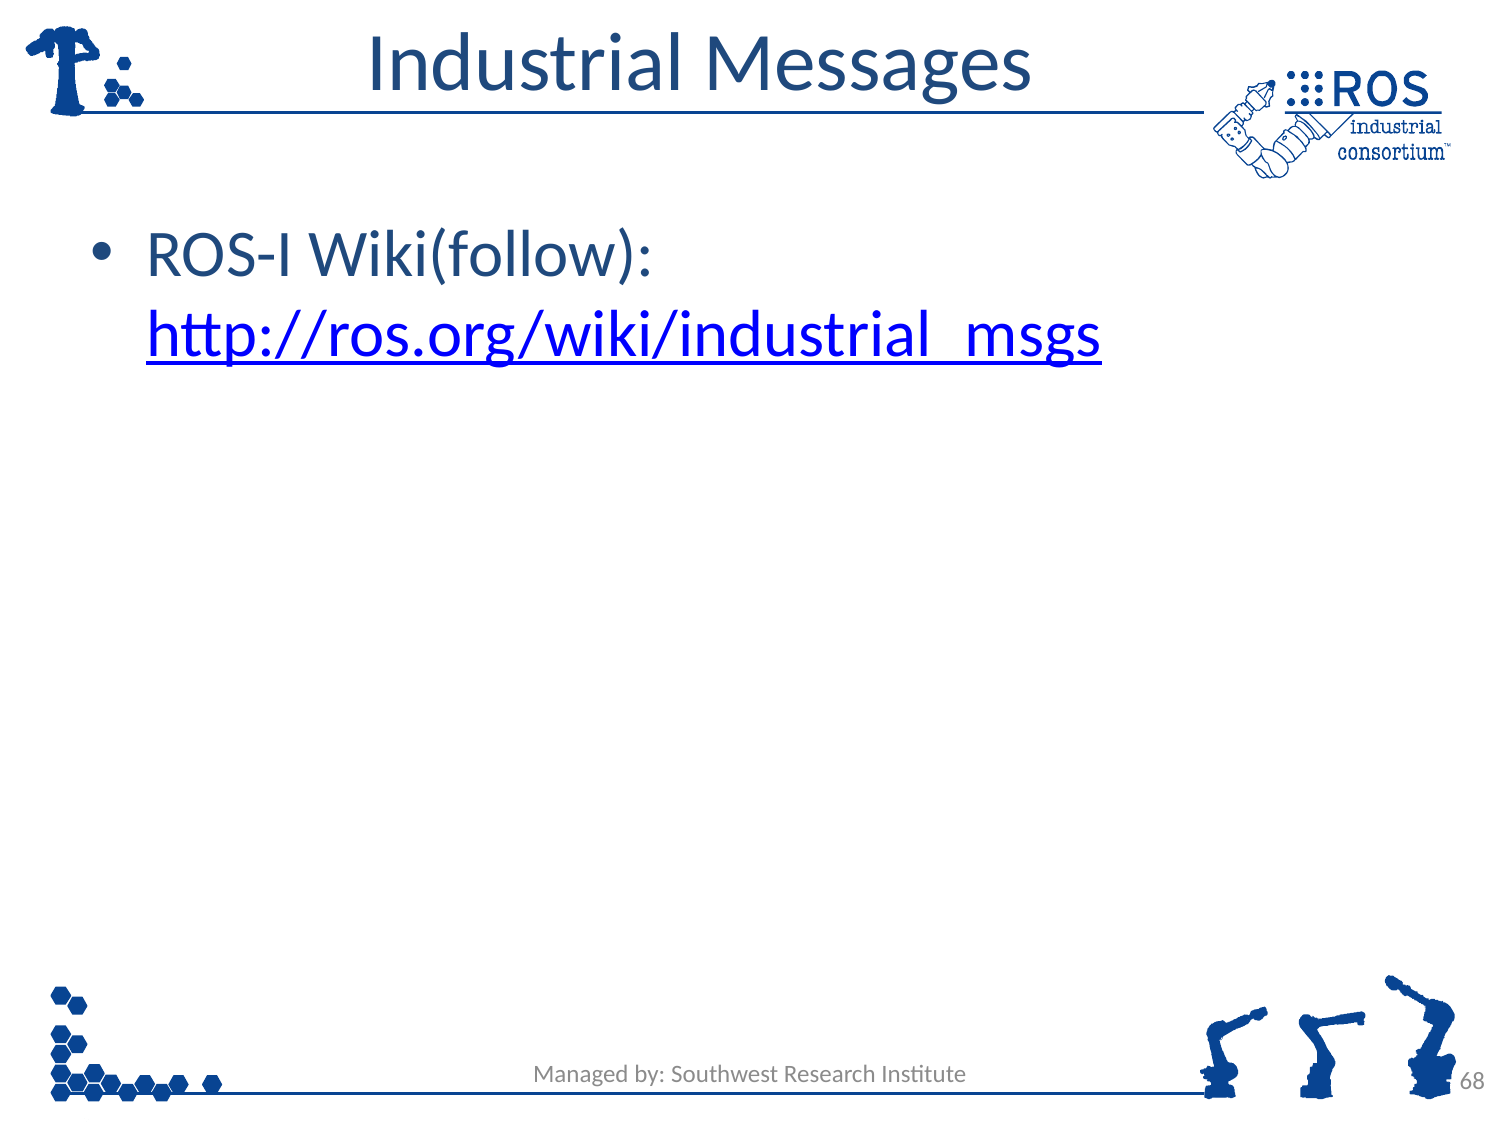

# Industrial Messages
ROS-I Wiki(follow): http://ros.org/wiki/industrial_msgs

Managed by: Southwest Research Institute
68